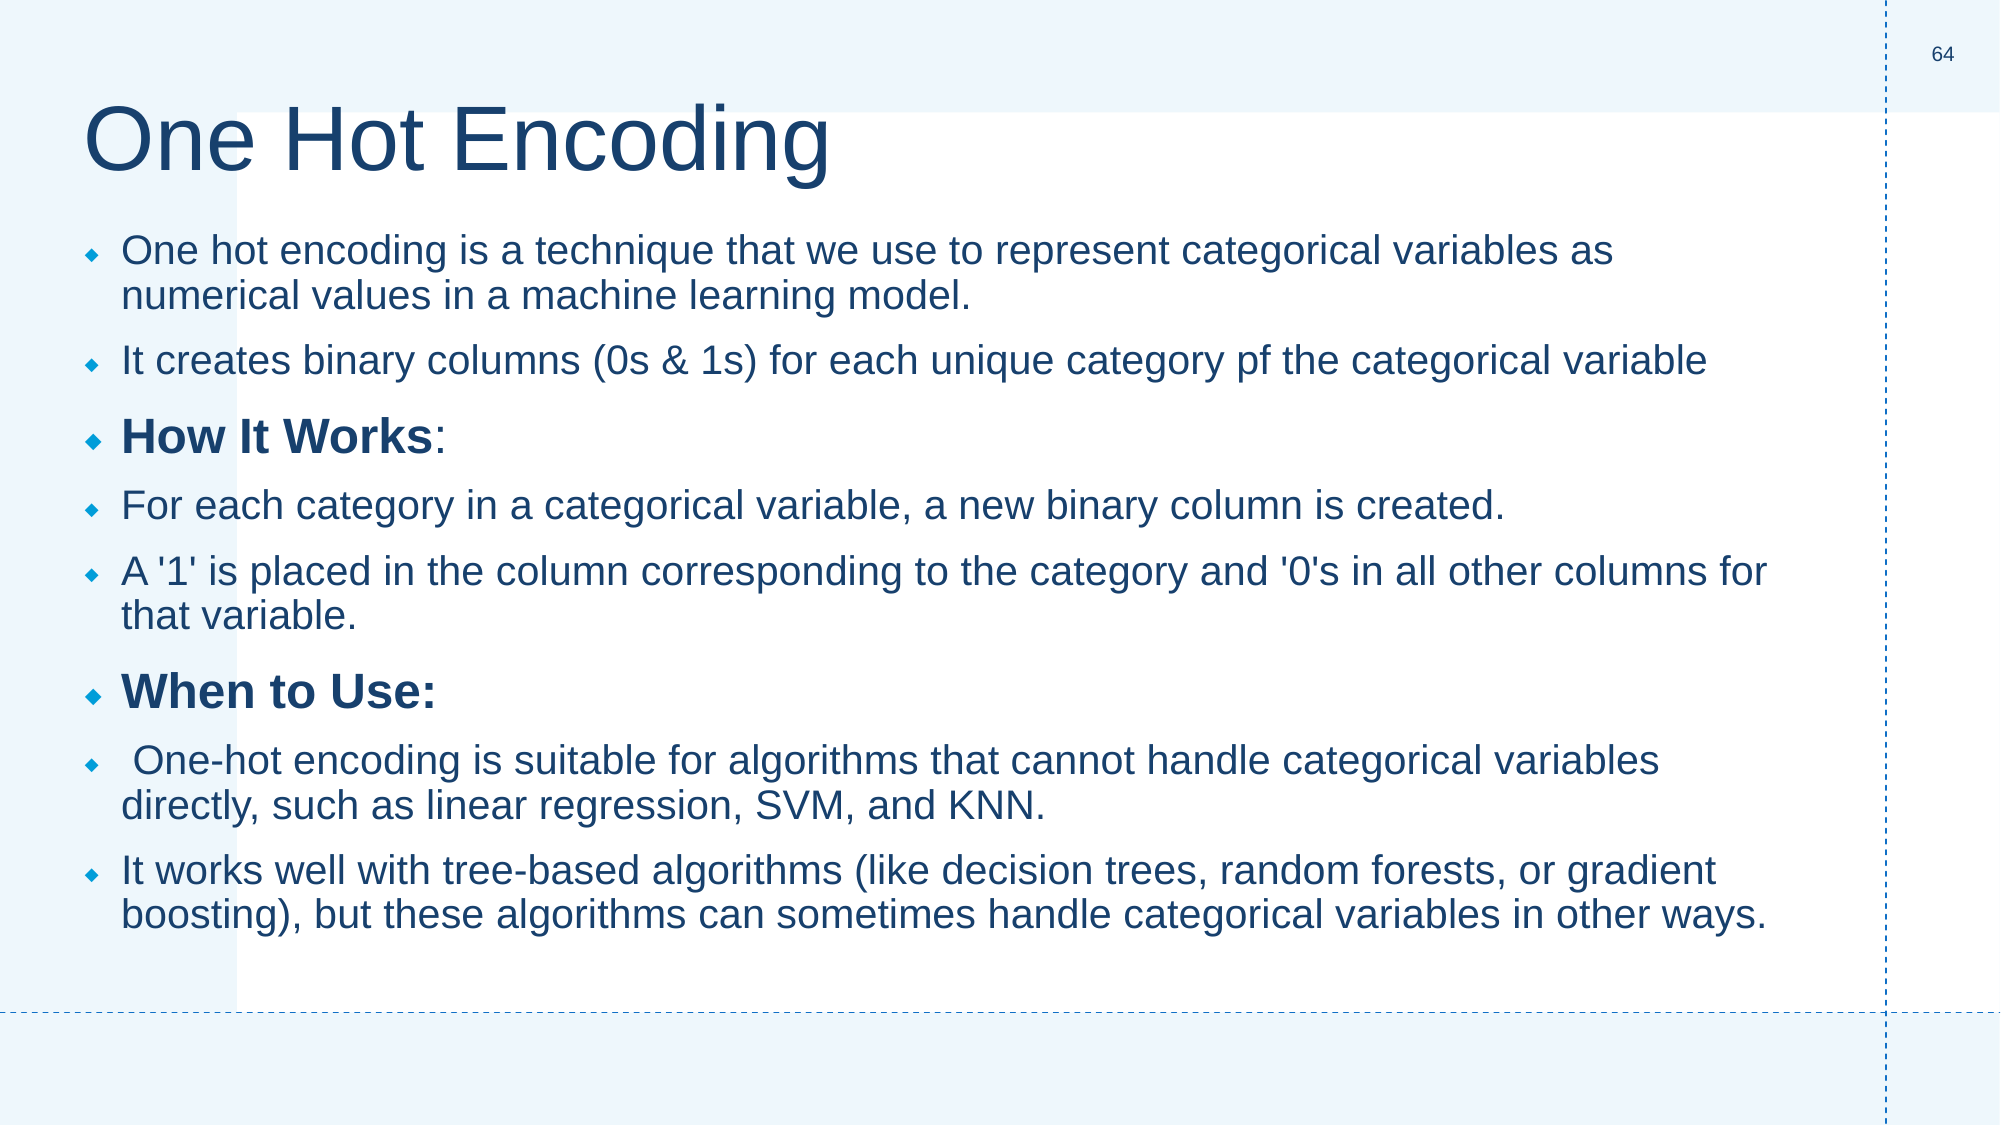

64
# One Hot Encoding
One hot encoding is a technique that we use to represent categorical variables as numerical values in a machine learning model.
It creates binary columns (0s & 1s) for each unique category pf the categorical variable
How It Works:
For each category in a categorical variable, a new binary column is created.
A '1' is placed in the column corresponding to the category and '0's in all other columns for that variable.
When to Use:
 One-hot encoding is suitable for algorithms that cannot handle categorical variables directly, such as linear regression, SVM, and KNN.
It works well with tree-based algorithms (like decision trees, random forests, or gradient boosting), but these algorithms can sometimes handle categorical variables in other ways.